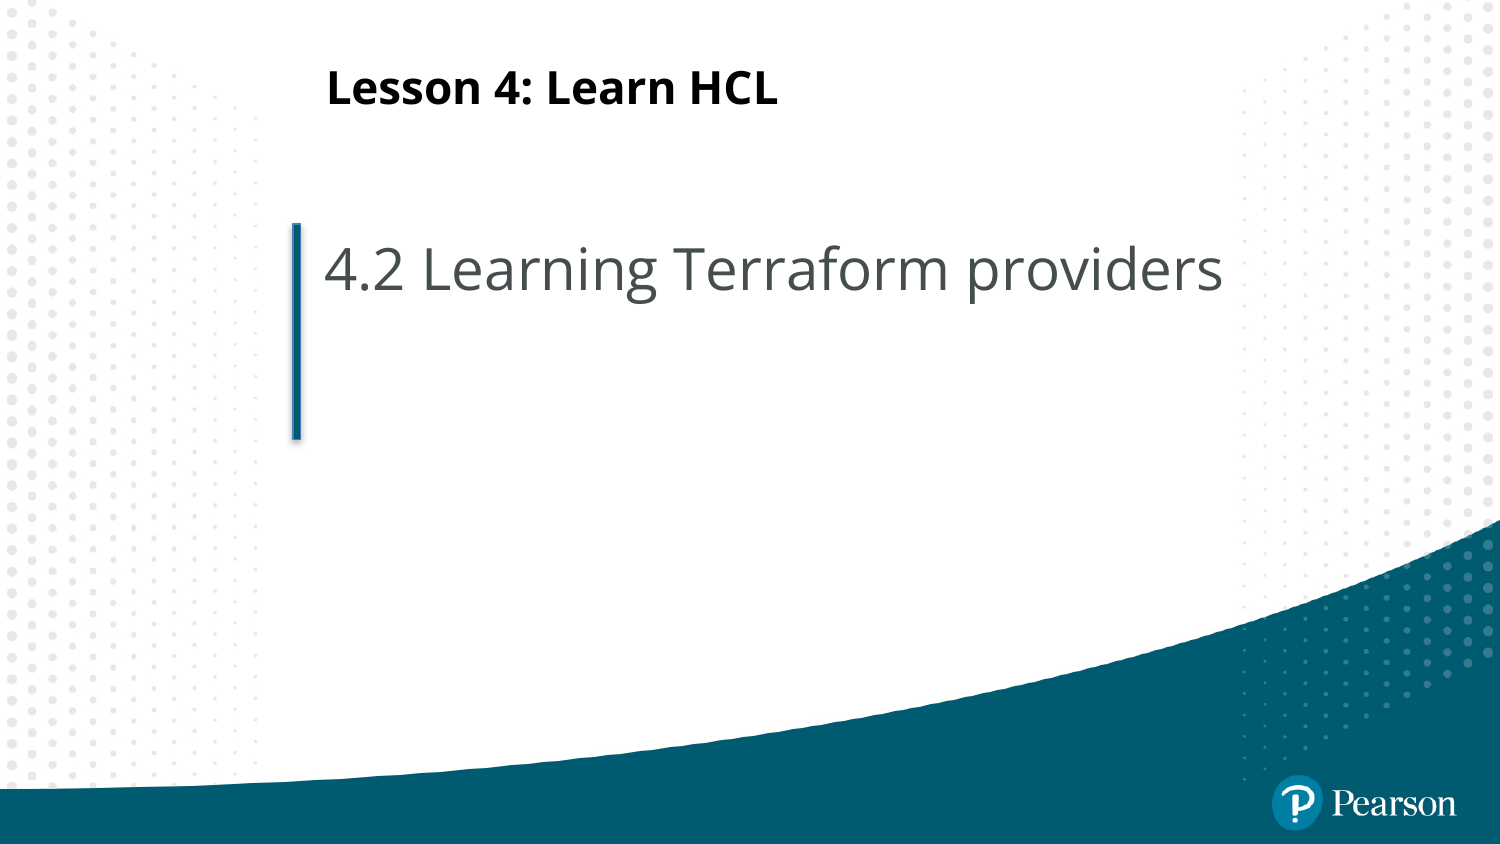

# Lesson 4: Learn HCL
4.2 Learning Terraform providers